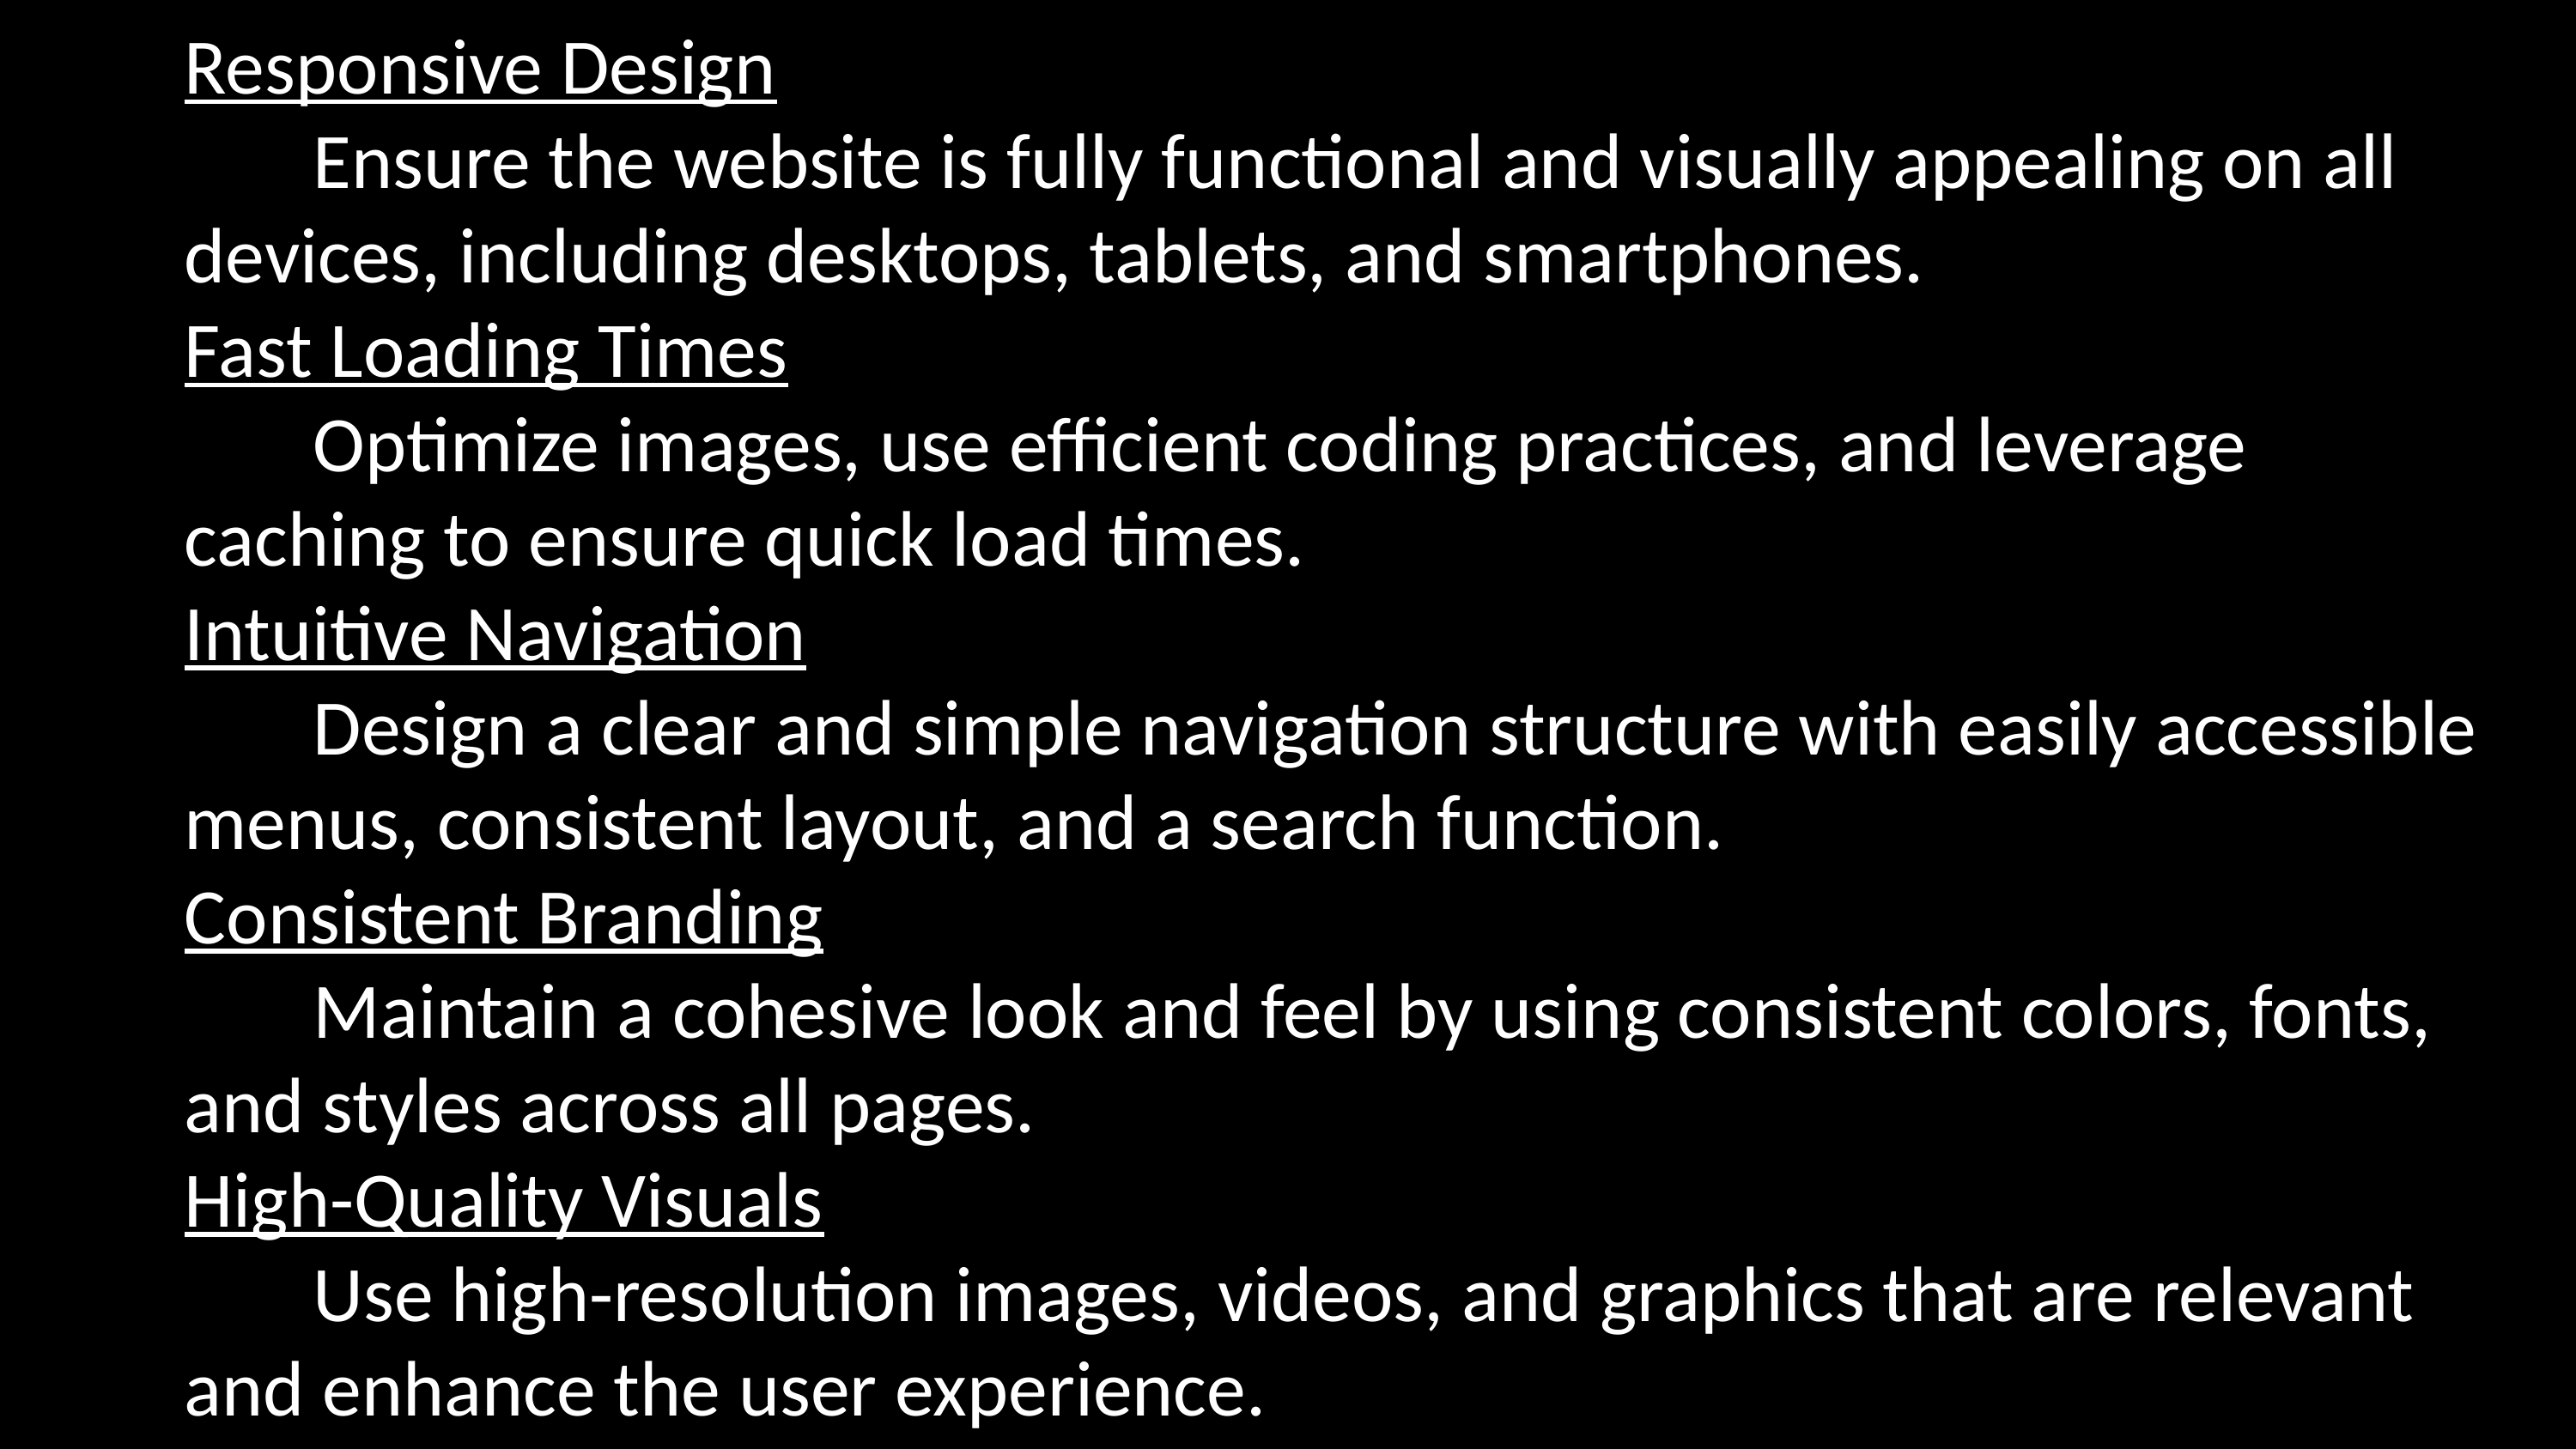

Responsive Design
	Ensure the website is fully functional and visually appealing on all devices, including desktops, tablets, and smartphones.
Fast Loading Times
	Optimize images, use efficient coding practices, and leverage caching to ensure quick load times.
Intuitive Navigation
	Design a clear and simple navigation structure with easily accessible menus, consistent layout, and a search function.
Consistent Branding
	Maintain a cohesive look and feel by using consistent colors, fonts, and styles across all pages.
High-Quality Visuals
	Use high-resolution images, videos, and graphics that are relevant and enhance the user experience.